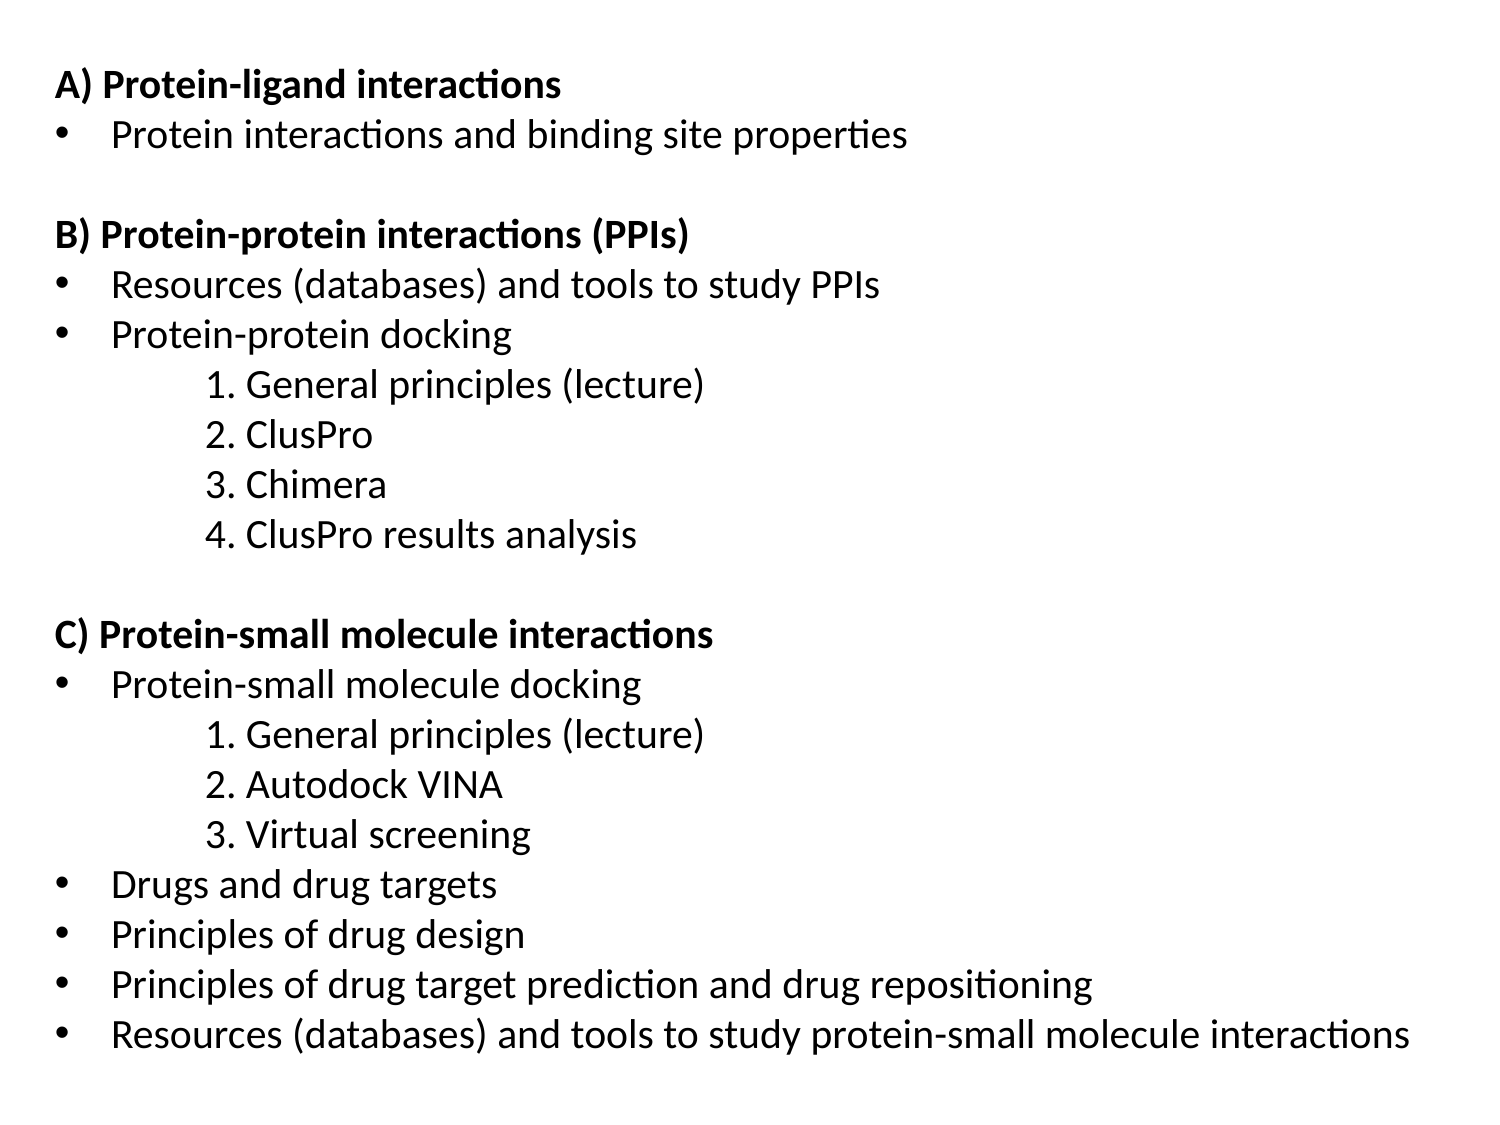

A) Protein-ligand interactions
Protein interactions and binding site properties

B) Protein-protein interactions (PPIs)
Resources (databases) and tools to study PPIs
Protein-protein docking
	1. General principles (lecture)
	2. ClusPro
	3. Chimera
	4. ClusPro results analysis

C) Protein-small molecule interactions
Protein-small molecule docking
	1. General principles (lecture)
	2. Autodock VINA
	3. Virtual screening
Drugs and drug targets
Principles of drug design
Principles of drug target prediction and drug repositioning
Resources (databases) and tools to study protein-small molecule interactions